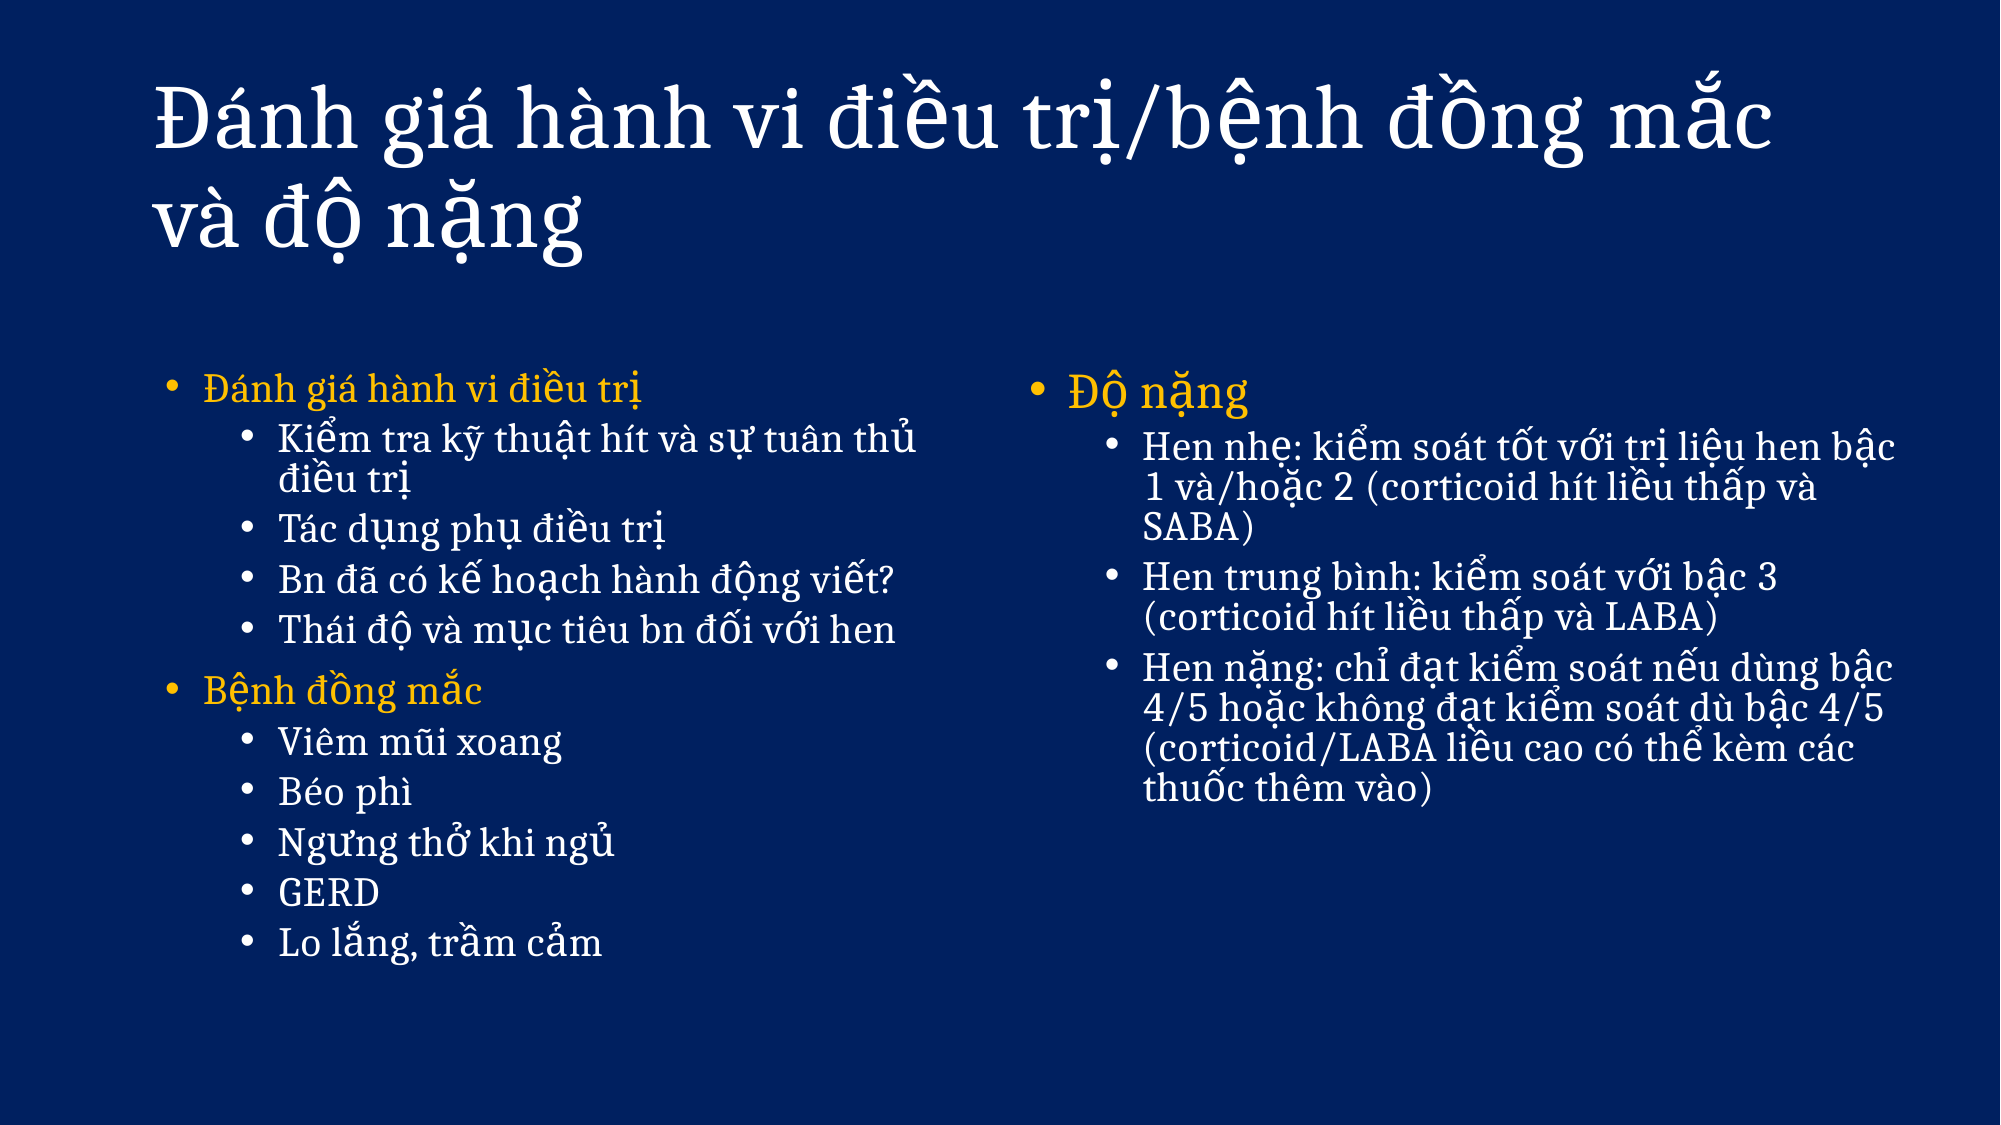

Đánh giá hành vi điều trị/bệnh đồng mắc và độ nặng
Đánh giá hành vi điều trị
Kiểm tra kỹ thuật hít và sự tuân thủ điều trị
Tác dụng phụ điều trị
Bn đã có kế hoạch hành động viết?
Thái độ và mục tiêu bn đối với hen
Bệnh đồng mắc
Viêm mũi xoang
Béo phì
Ngưng thở khi ngủ
GERD
Lo lắng, trầm cảm

Độ nặng
Hen nhẹ: kiểm soát tốt với trị liệu hen bậc 1 và/hoặc 2 (corticoid hít liều thấp và SABA)
Hen trung bình: kiểm soát với bậc 3 (corticoid hít liều thấp và LABA)
Hen nặng: chỉ đạt kiểm soát nếu dùng bậc 4/5 hoặc không đạt kiểm soát dù bậc 4/5 (corticoid/LABA liều cao có thể kèm các thuốc thêm vào)